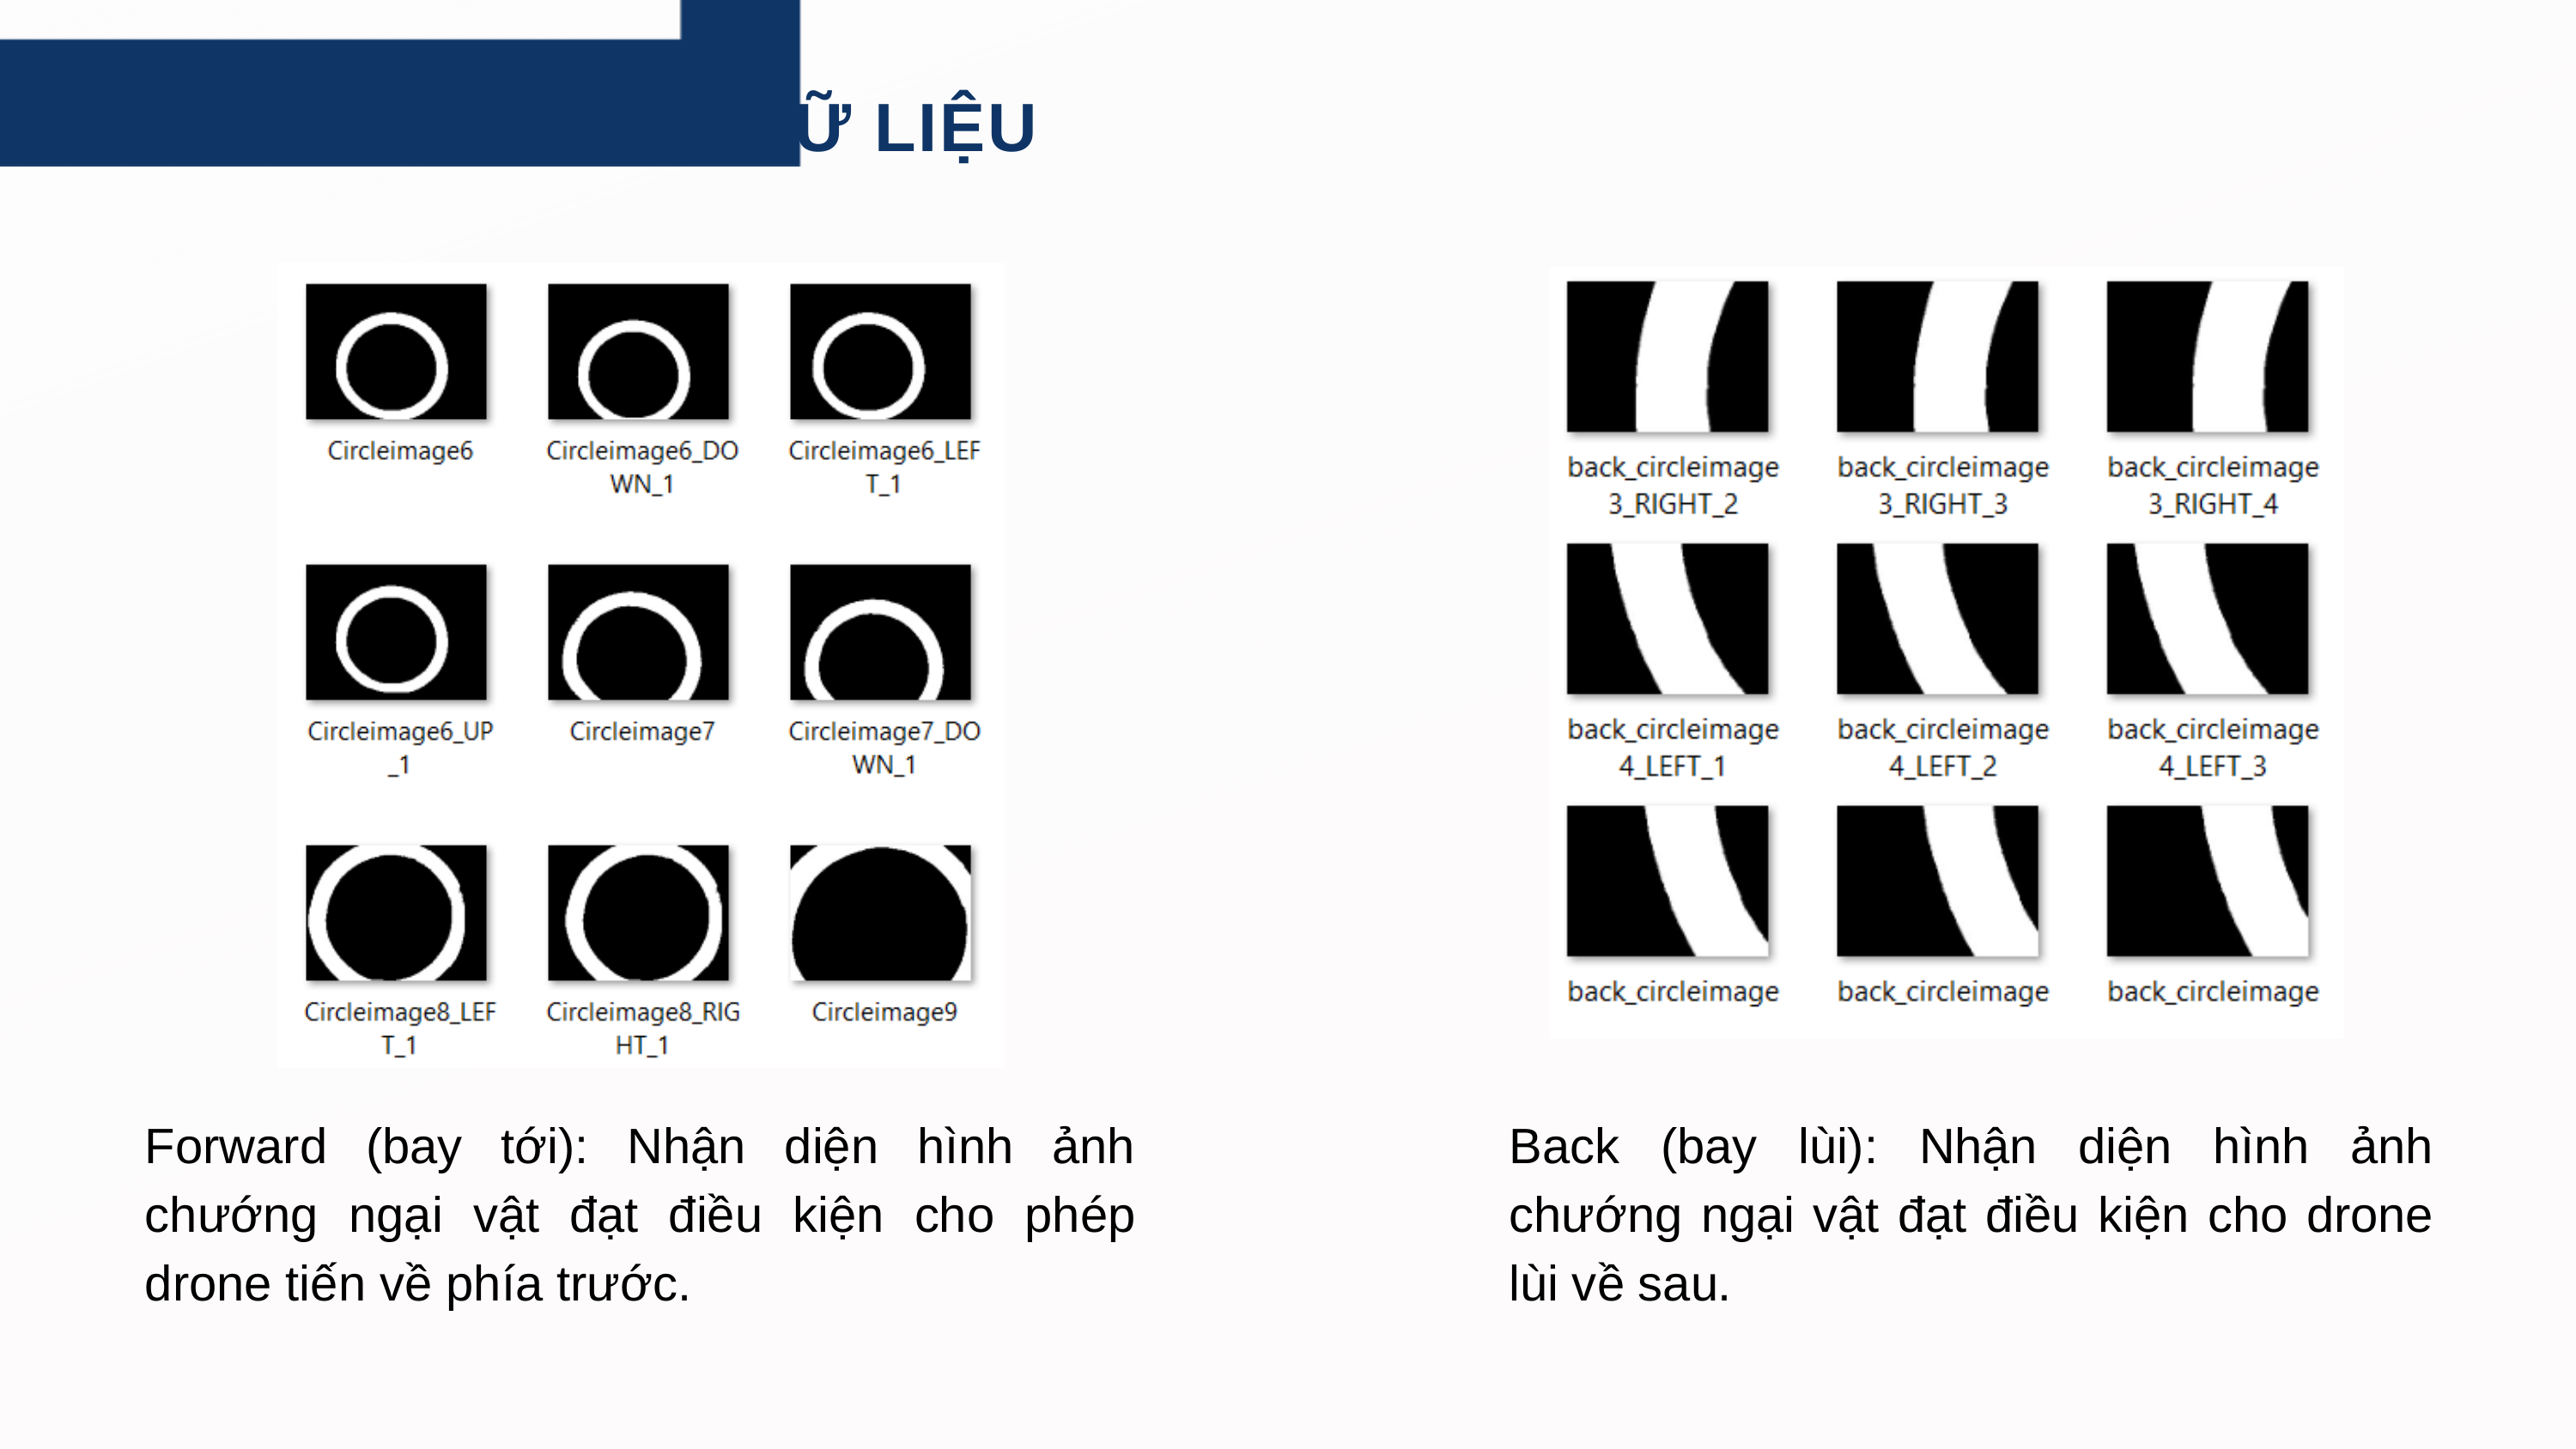

4.2 XÂY DỰNG BỘ DỮ LIỆU

Forward (bay tới): Nhận diện hình ảnh chướng ngại vật đạt điều kiện cho phép drone tiến về phía trước.
Back (bay lùi): Nhận diện hình ảnh chướng ngại vật đạt điều kiện cho drone lùi về sau.